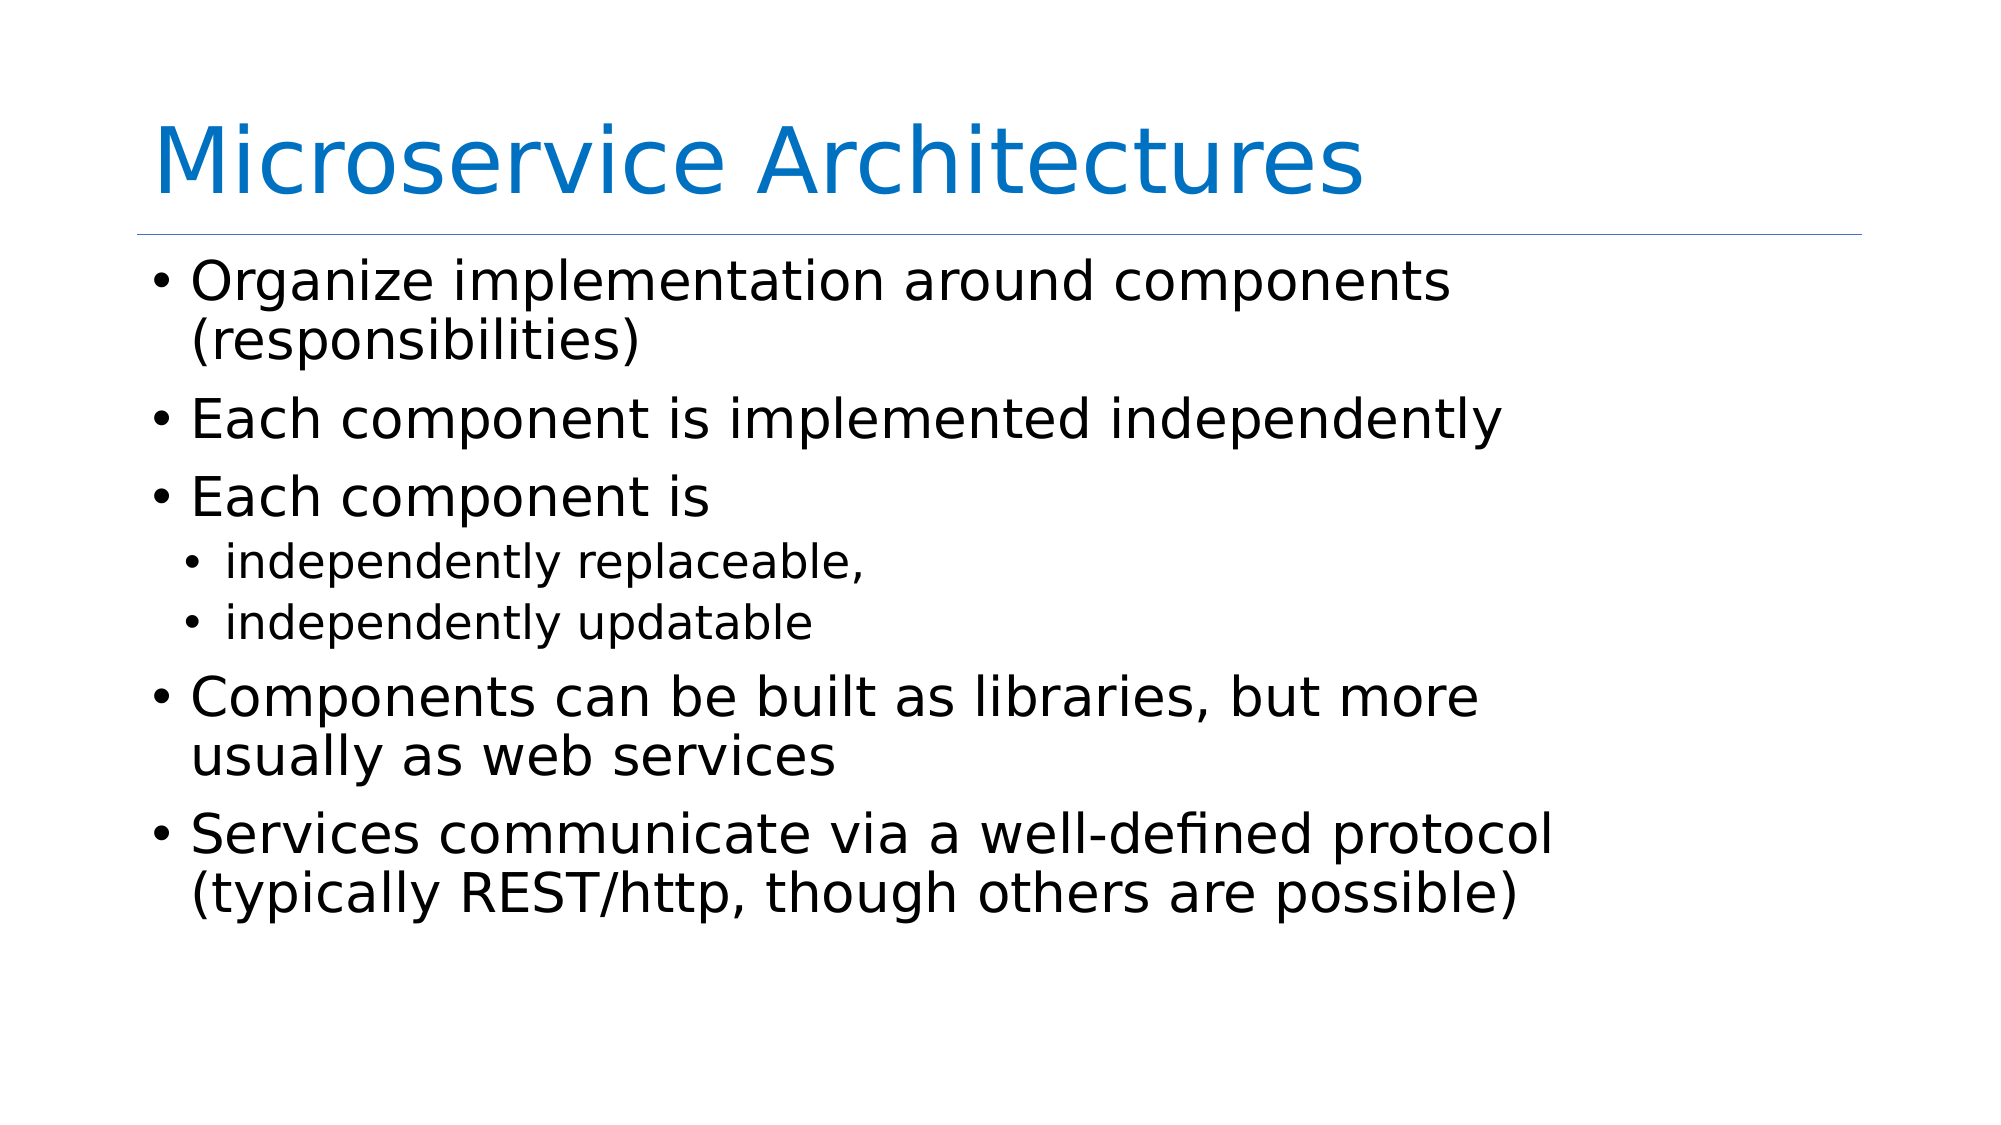

# Microservice Architectures
Organize implementation around components (responsibilities)
Each component is implemented independently
Each component is
independently replaceable,
independently updatable
Components can be built as libraries, but more usually as web services
Services communicate via a well-defined protocol (typically REST/http, though others are possible)